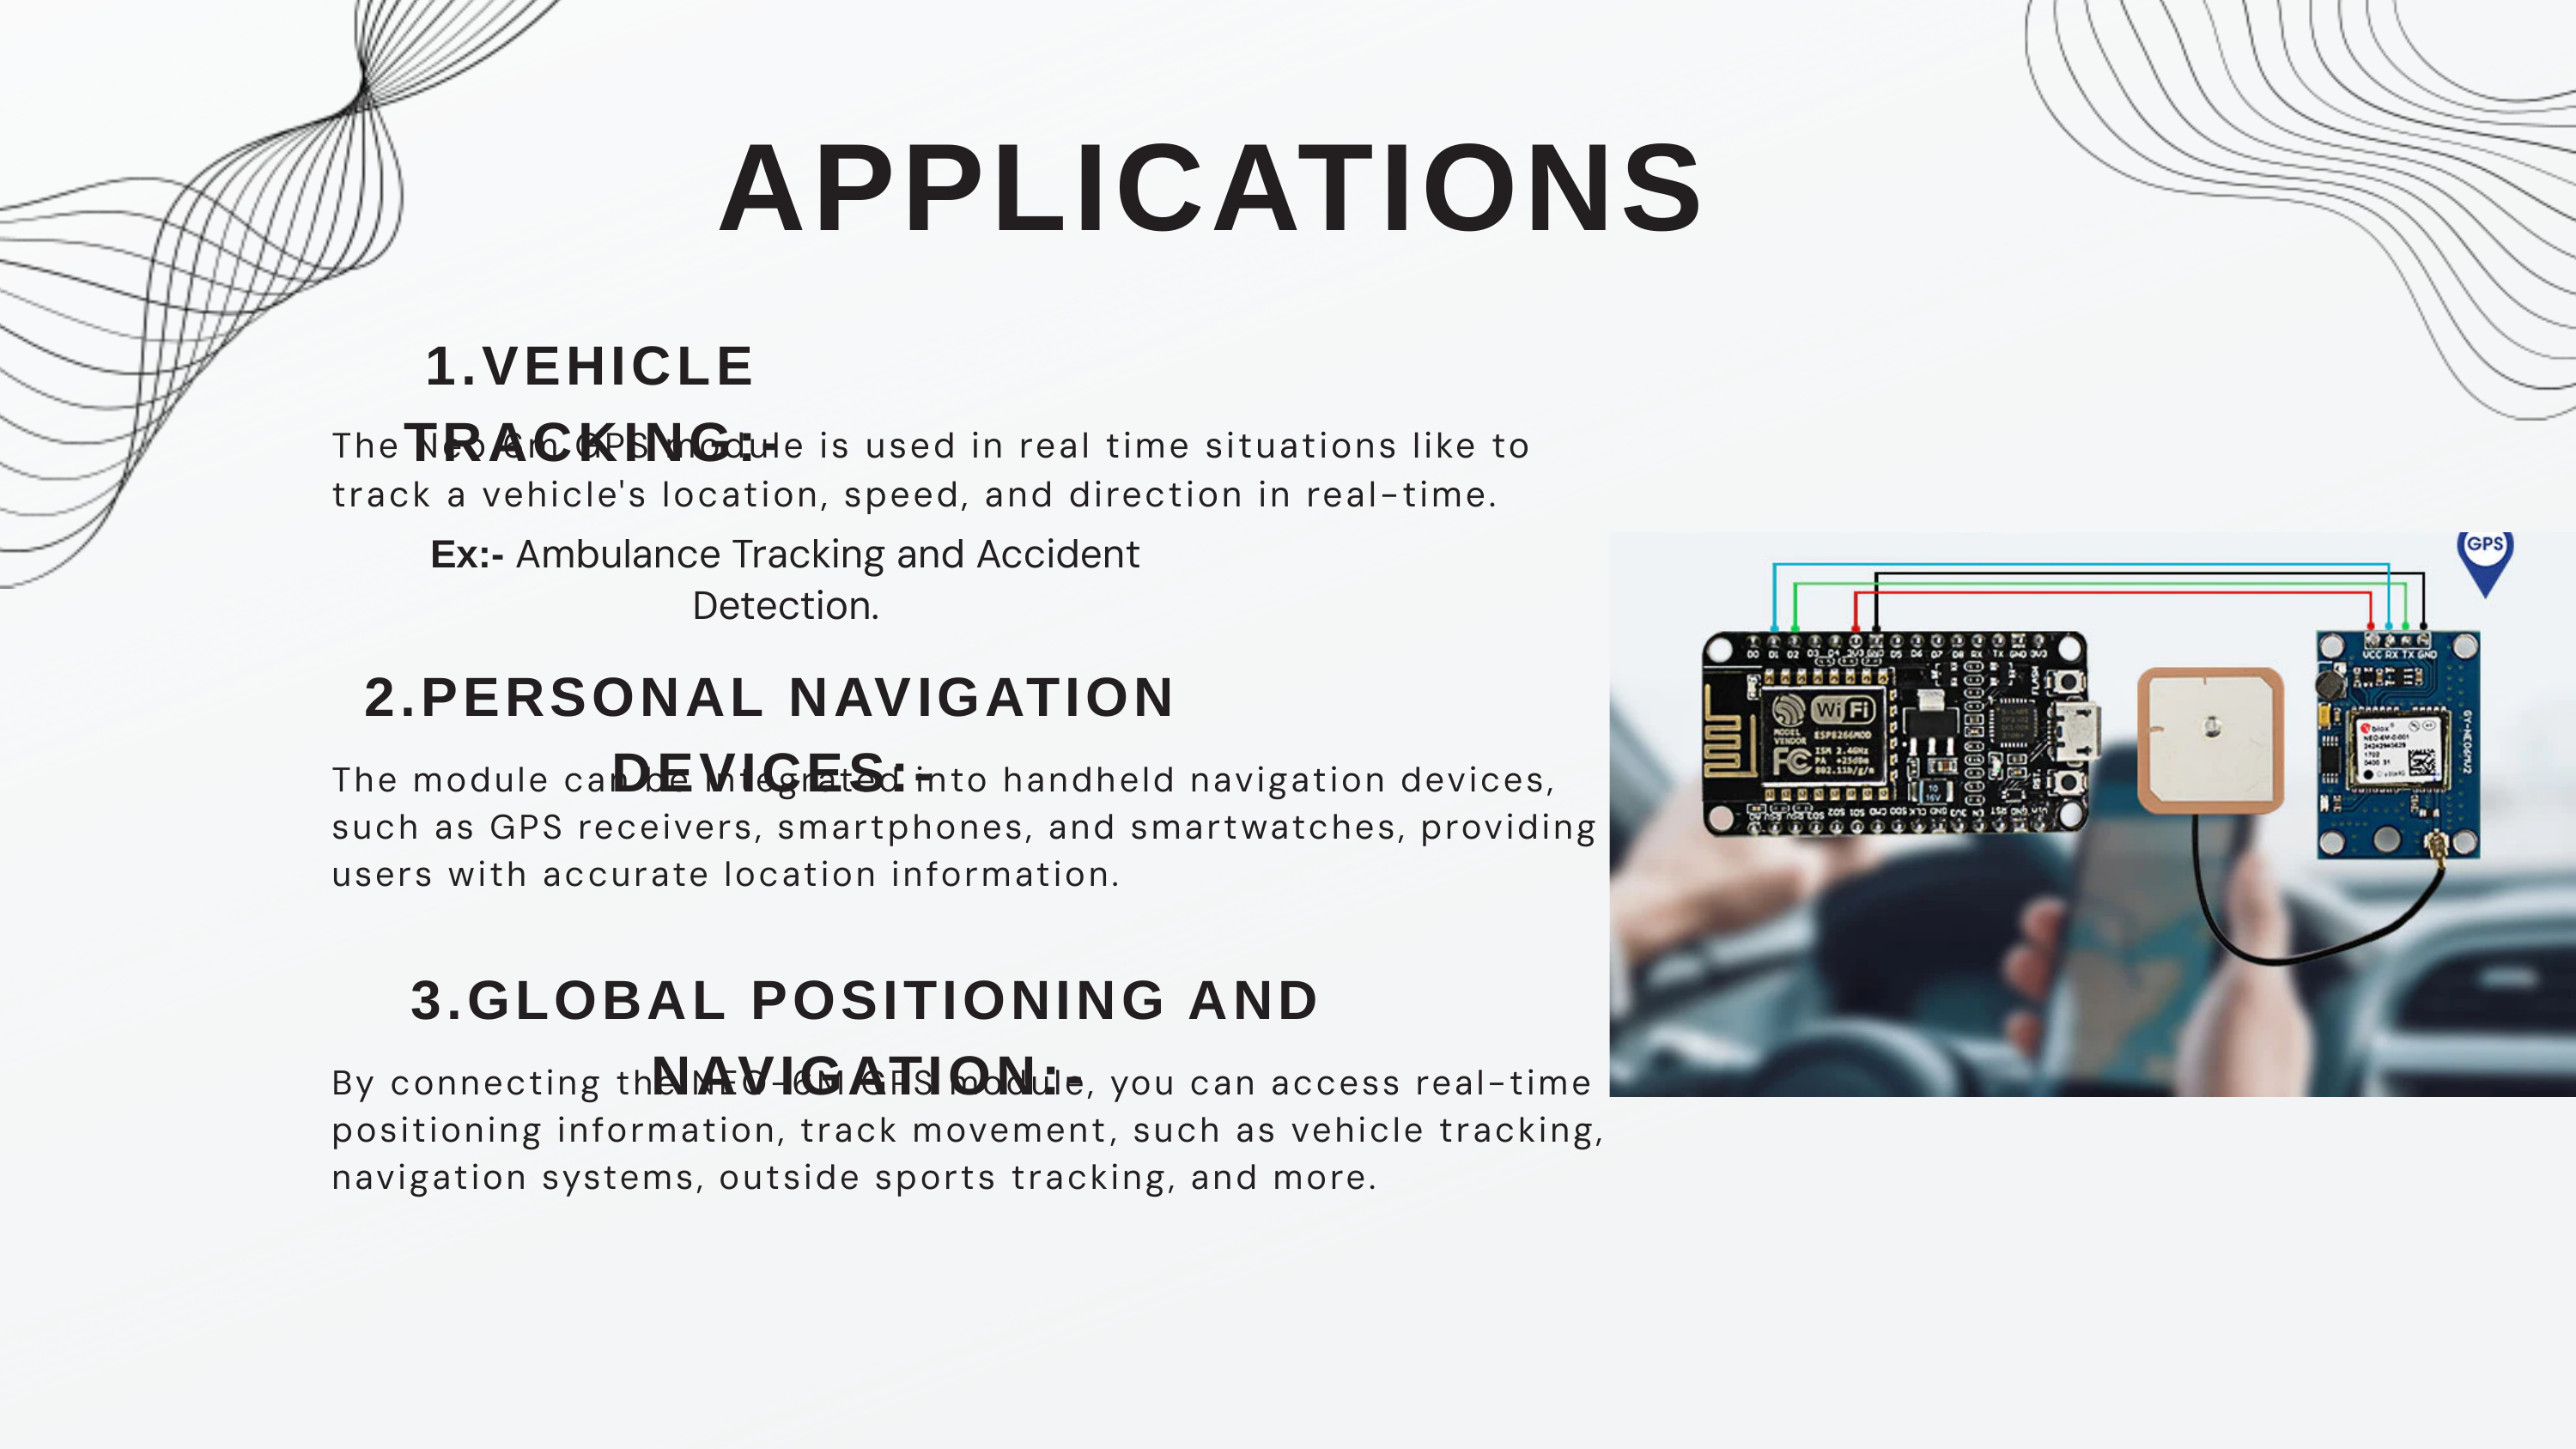

APPLICATIONS
1.VEHICLE TRACKING:-
The Neo 6m GPS module is used in real time situations like to track a vehicle's location, speed, and direction in real-time.

Ex:- Ambulance Tracking and Accident Detection.

2.PERSONAL NAVIGATION DEVICES:-
The module can be integrated into handheld navigation devices, such as GPS receivers, smartphones, and smartwatches, providing users with accurate location information.
3.GLOBAL POSITIONING AND NAVIGATION:-

By connecting the NEO-6M GPS module, you can access real-time positioning information, track movement, such as vehicle tracking, navigation systems, outside sports tracking, and more.